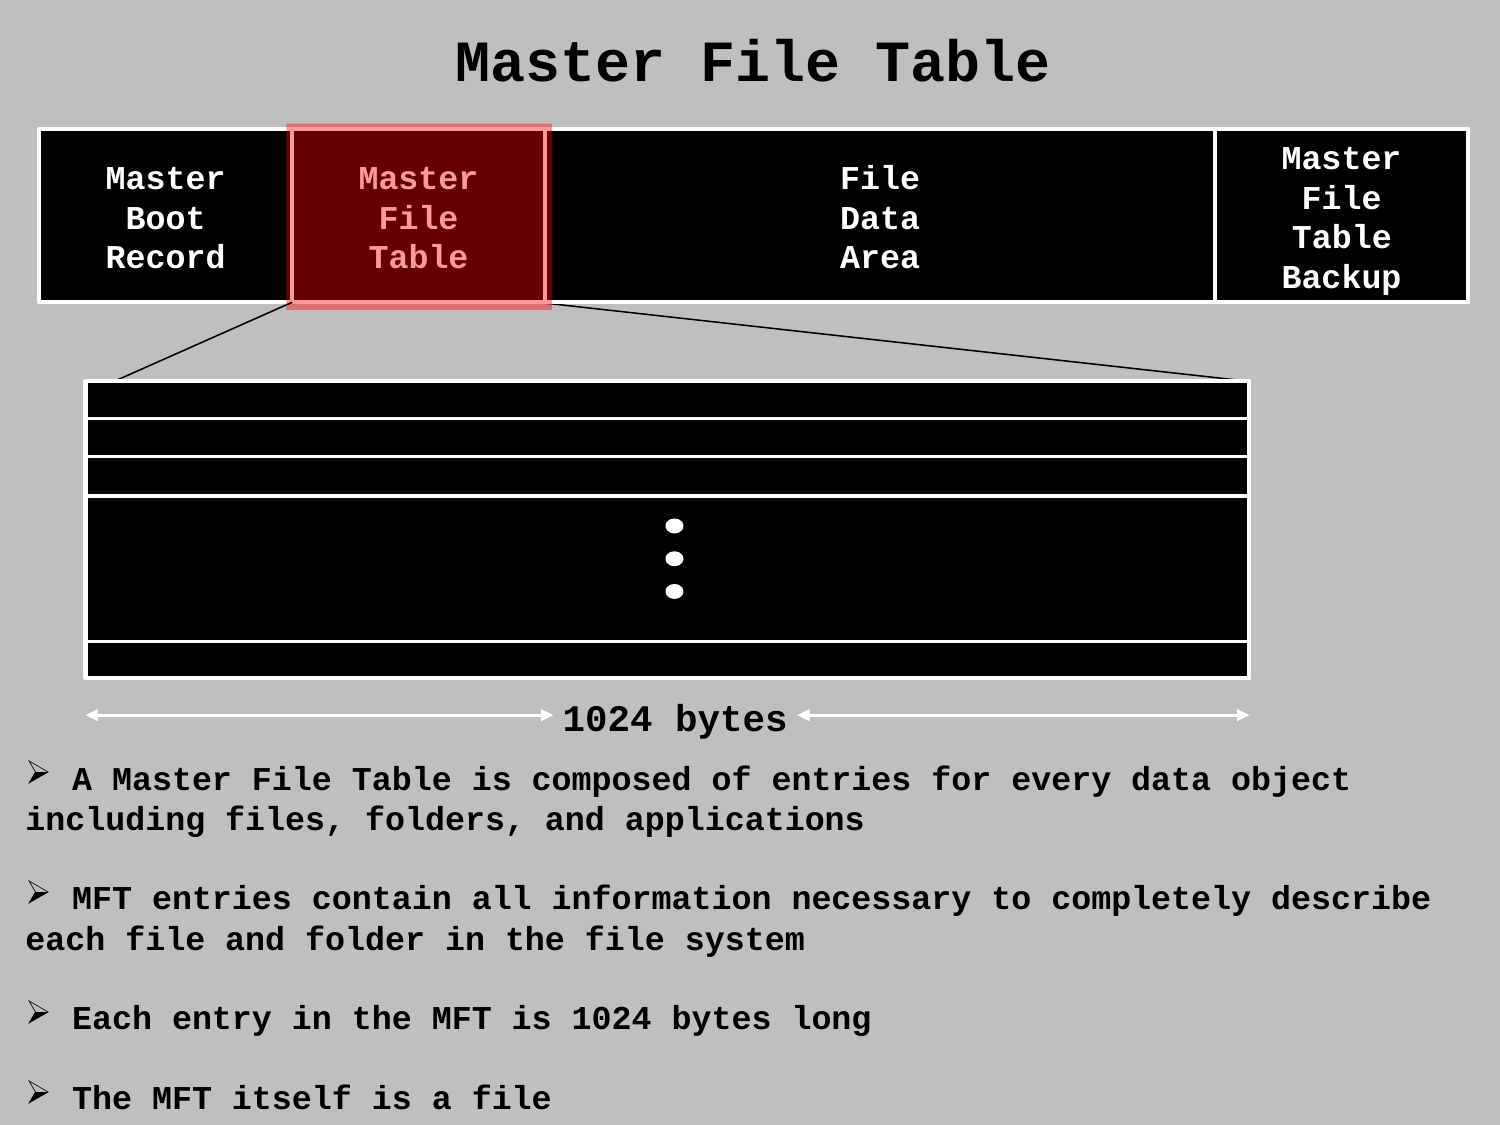

Master File Table

Master
Boot
Record
Master
File
Table
File
Data
Area
Master
File
Table
Backup

1024 bytes
 A Master File Table is composed of entries for every data object including files, folders, and applications

 MFT entries contain all information necessary to completely describe each file and folder in the file system

 Each entry in the MFT is 1024 bytes long

 The MFT itself is a file